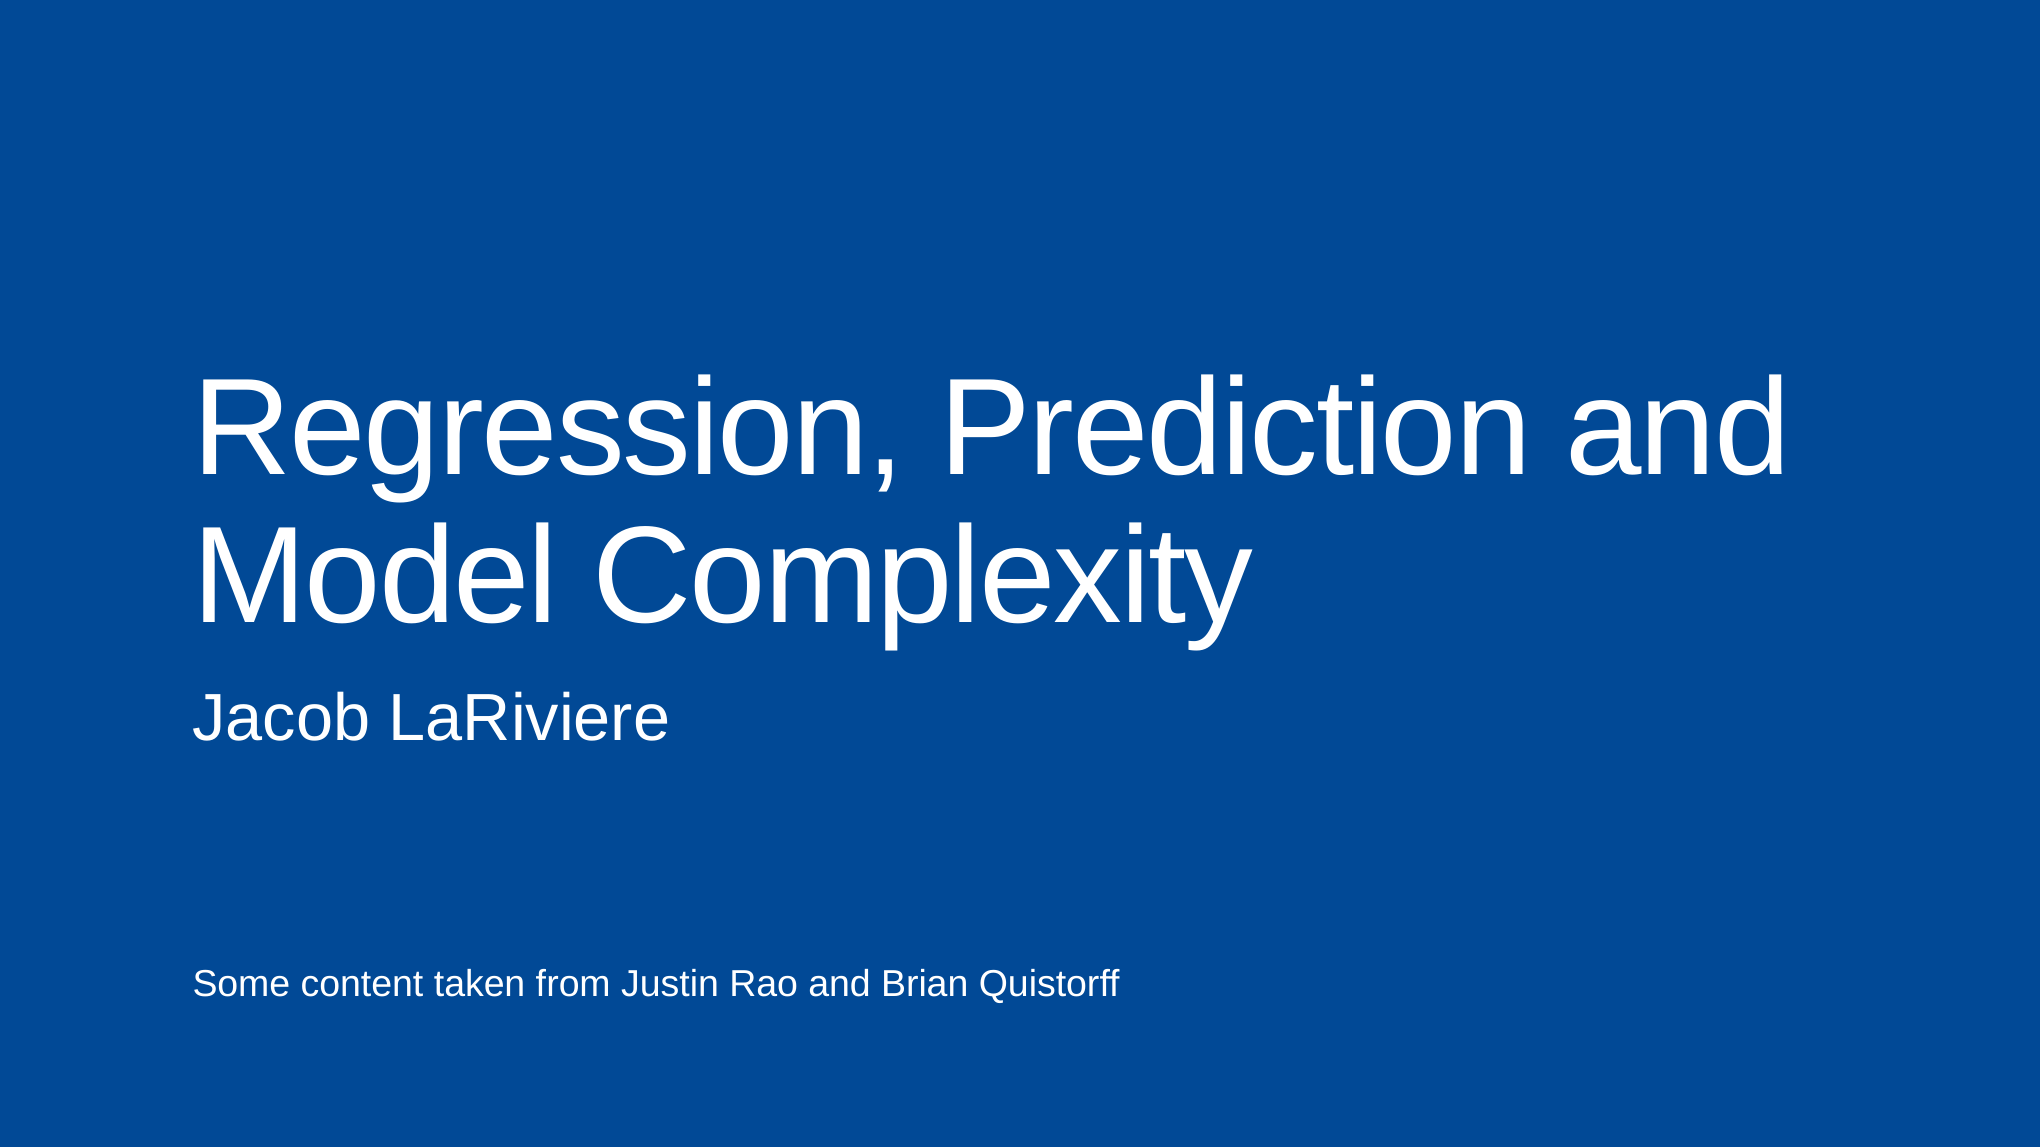

Regression, Prediction and Model Complexity
Jacob LaRiviere

Some content taken from Justin Rao and Brian Quistorff